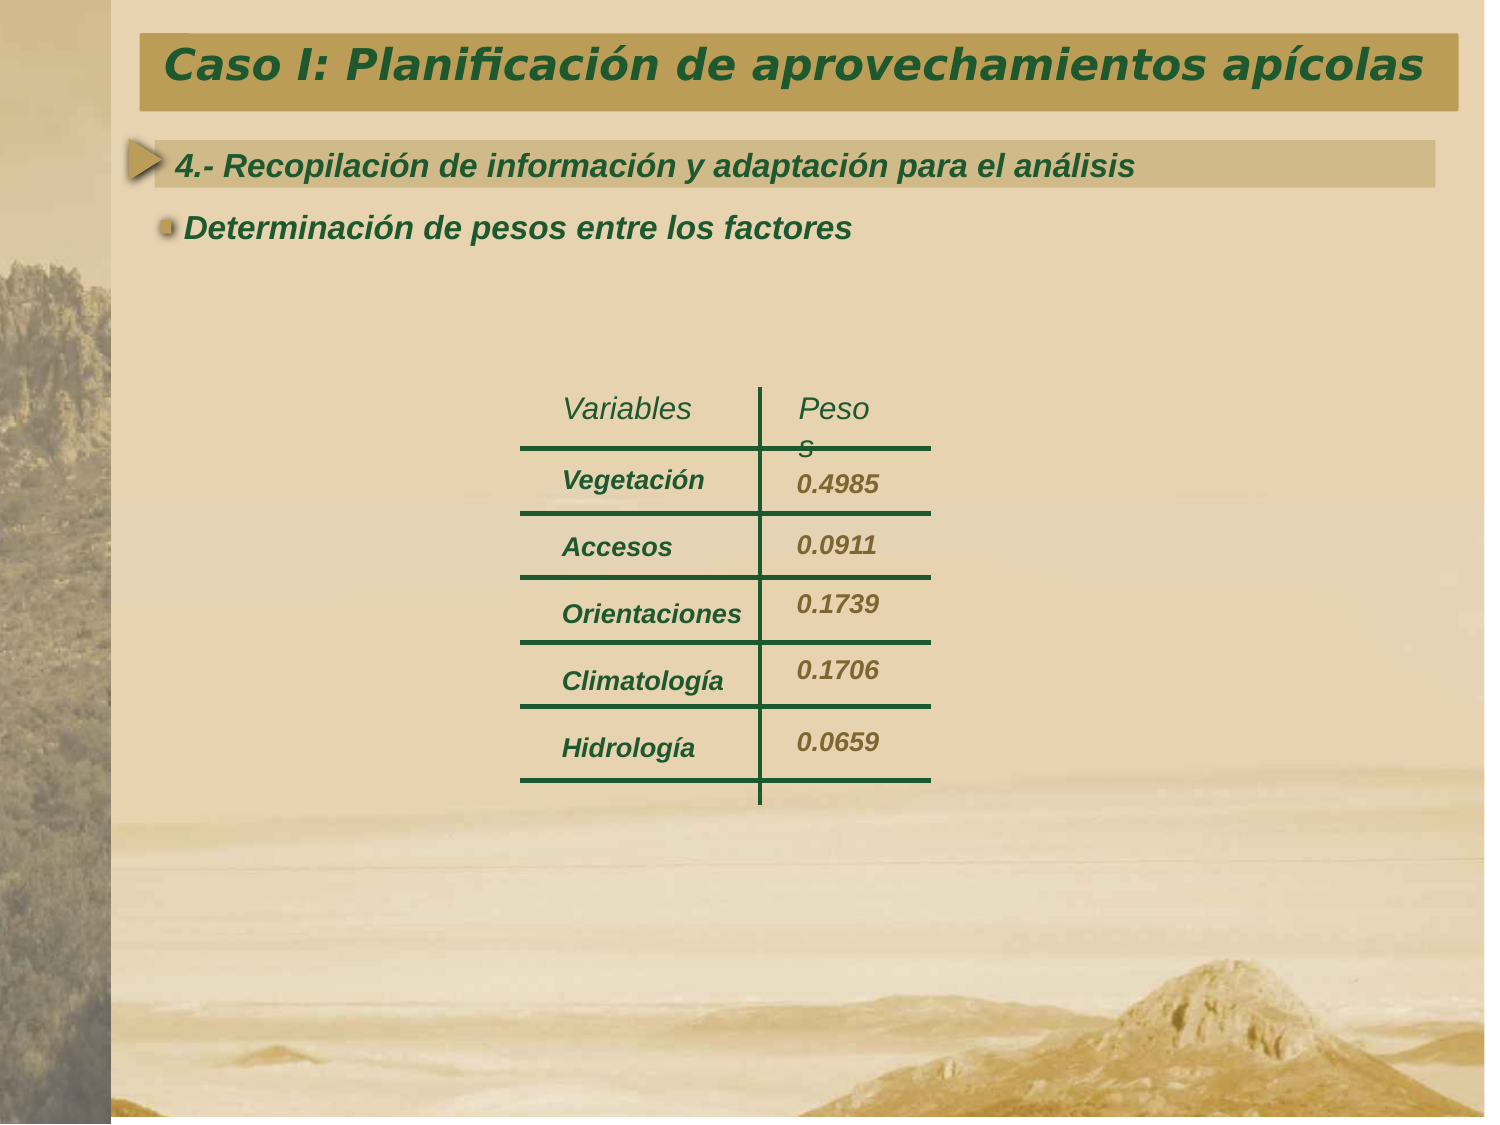

Caso I: Planificación de aprovechamientos apícolas
4.- Recopilación de información y adaptación para el análisis

Determinación de pesos entre los factores

Variables
Pesos
Vegetación
0.4985
0.0911
Accesos
0.1739
Orientaciones
0.1706
Climatología
0.0659
Hidrología